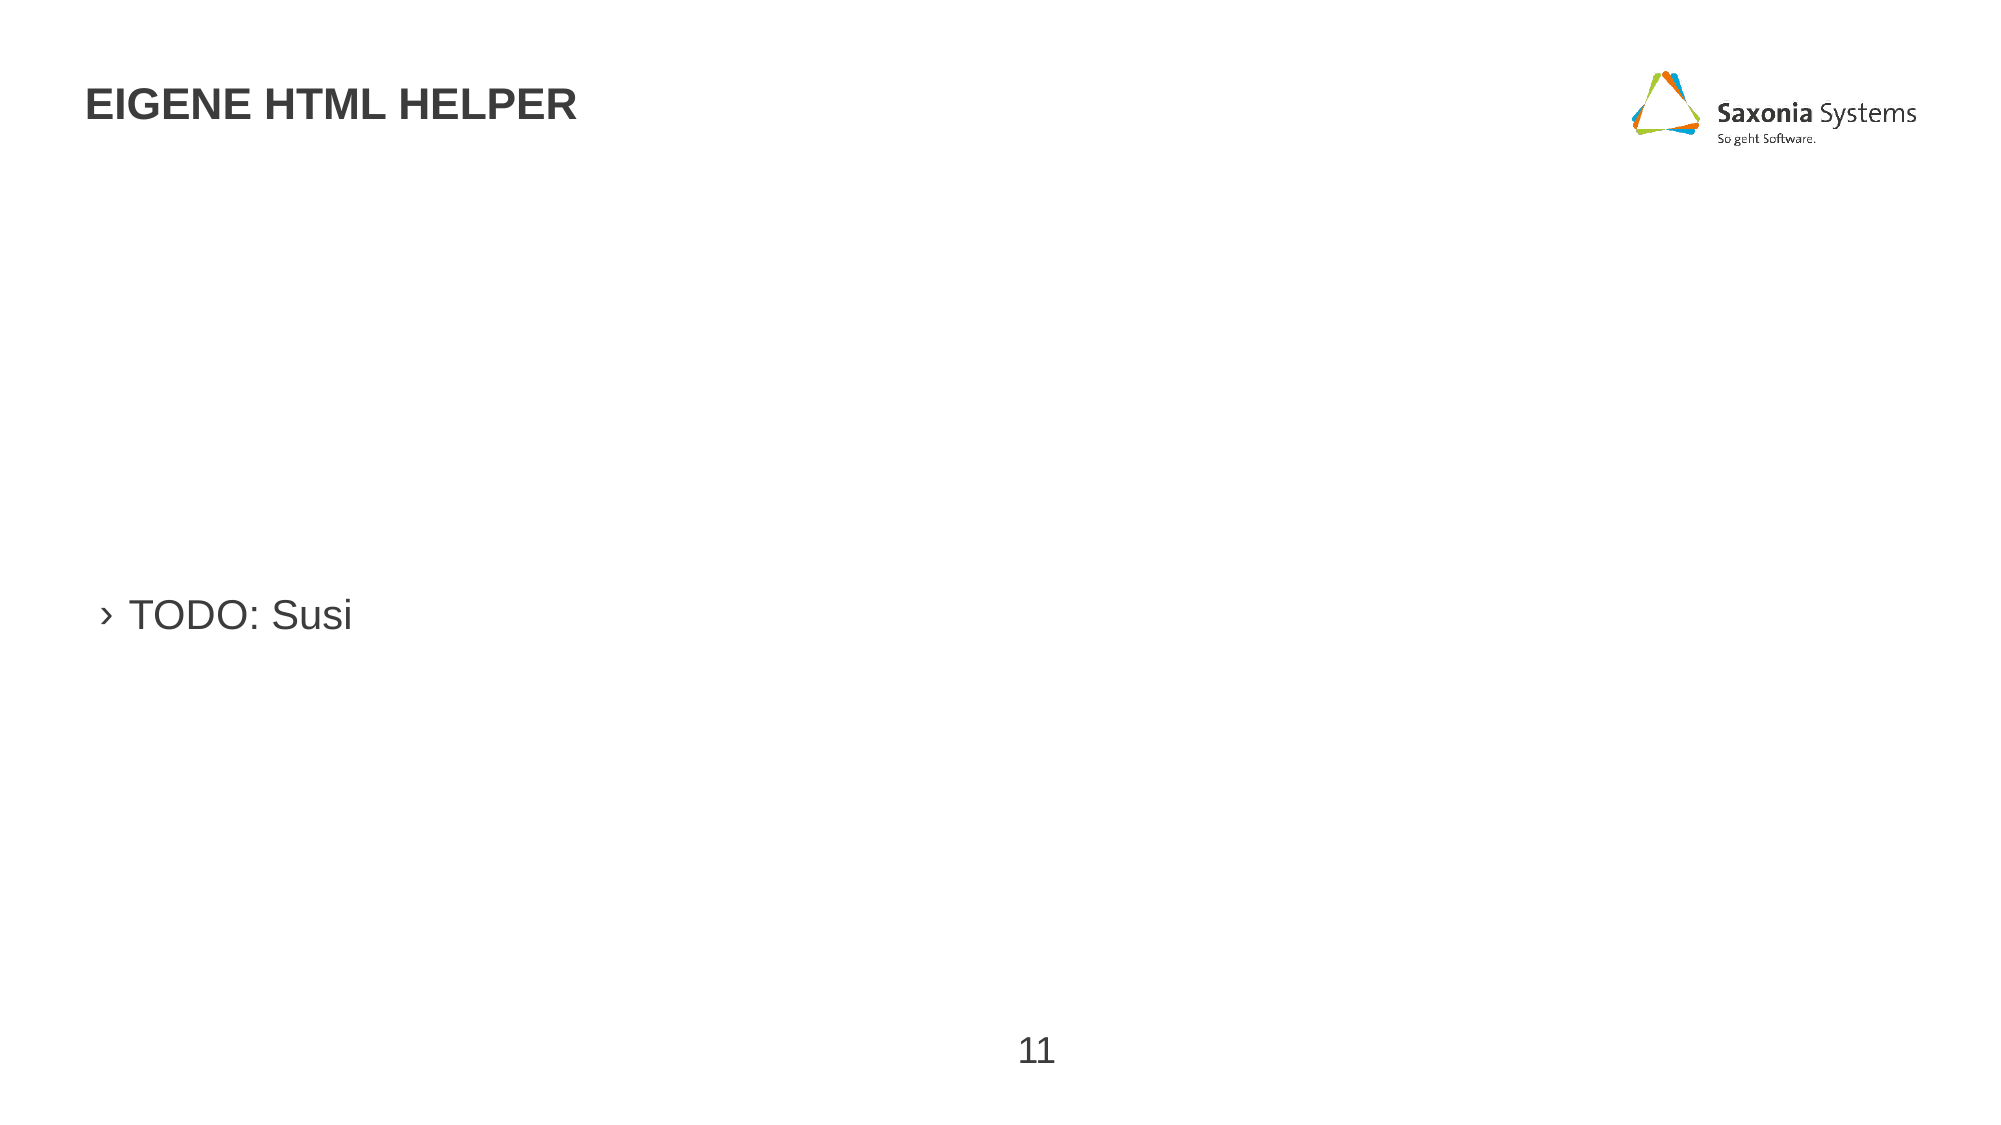

# Eigene HTML Helper

TODO: Susi

11